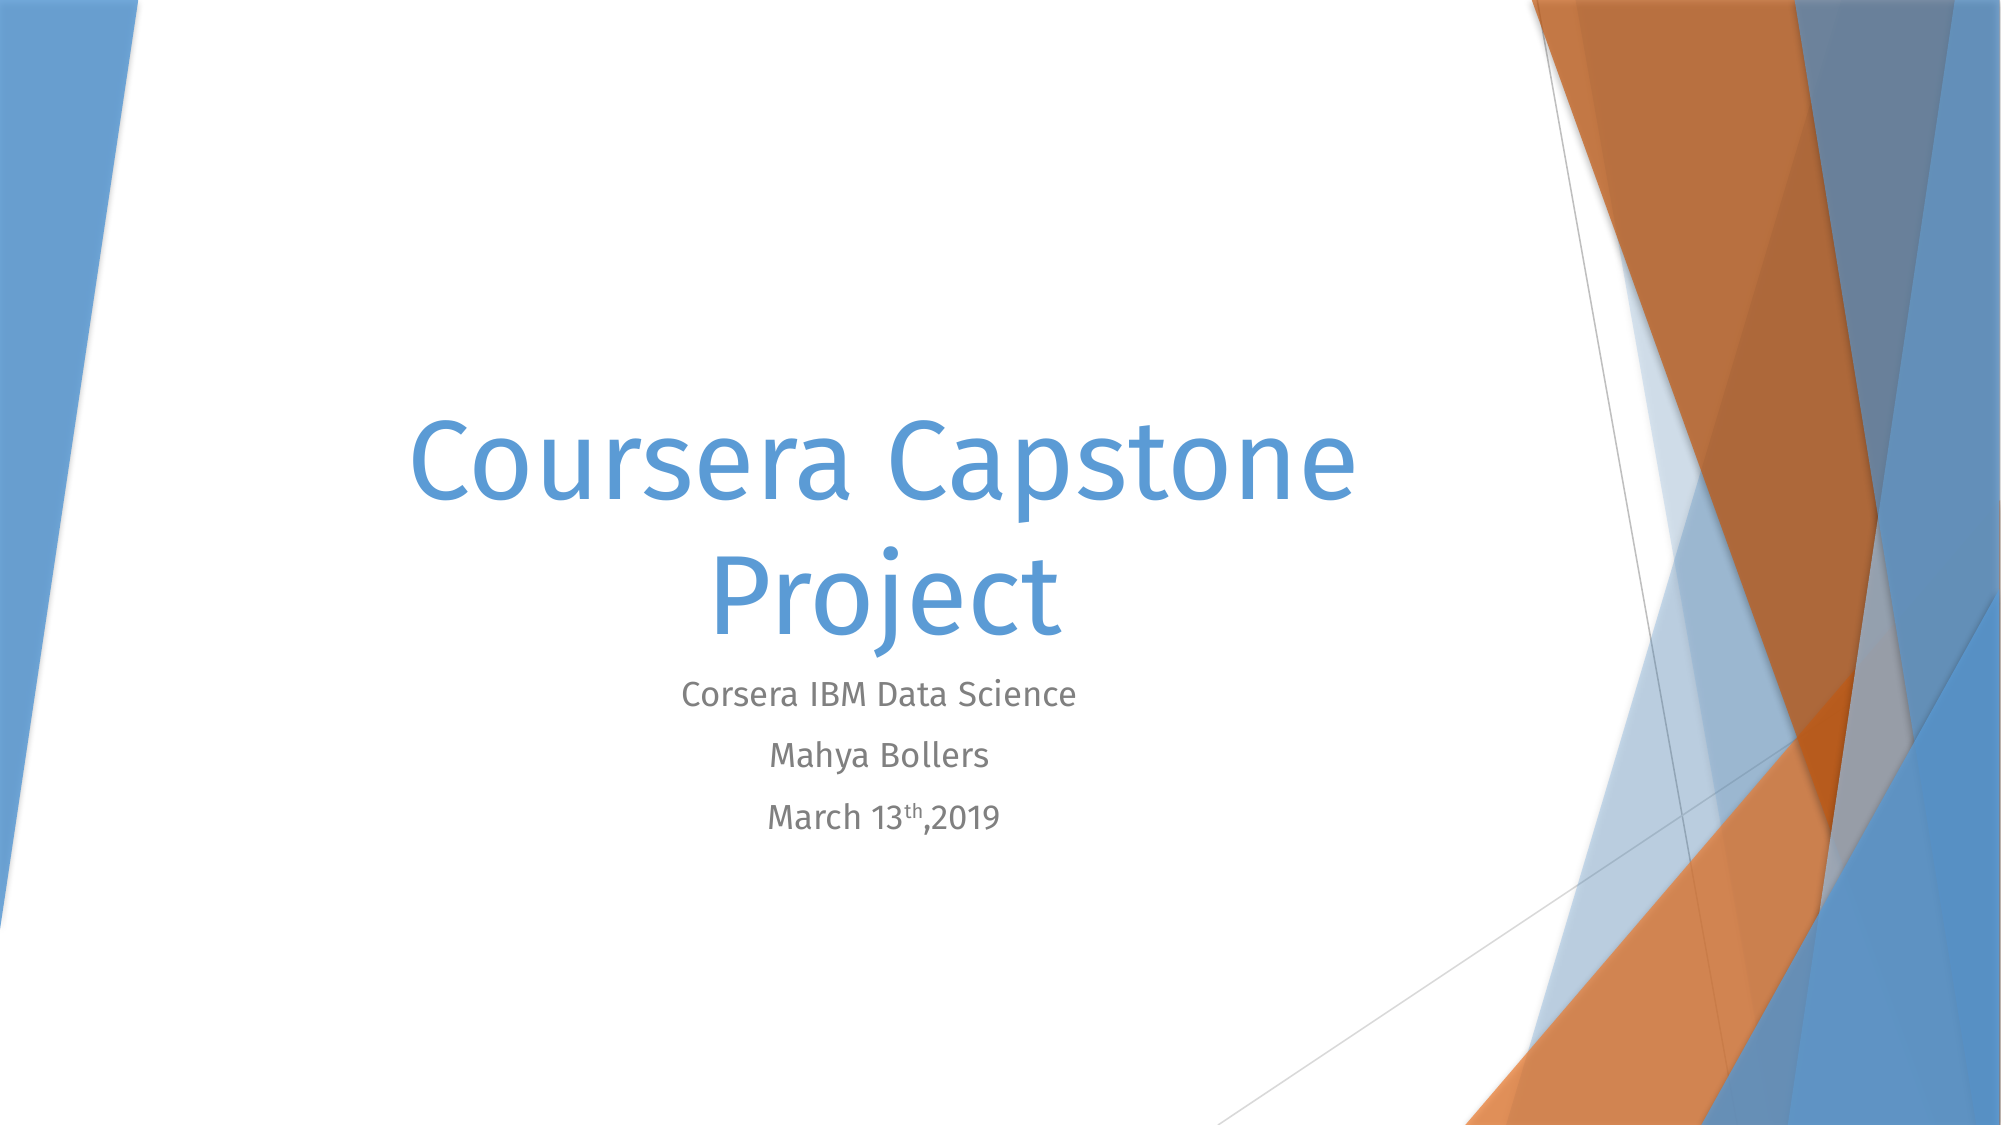

# Coursera Capstone Project
Corsera IBM Data Science
Mahya Bollers
March 13th,2019